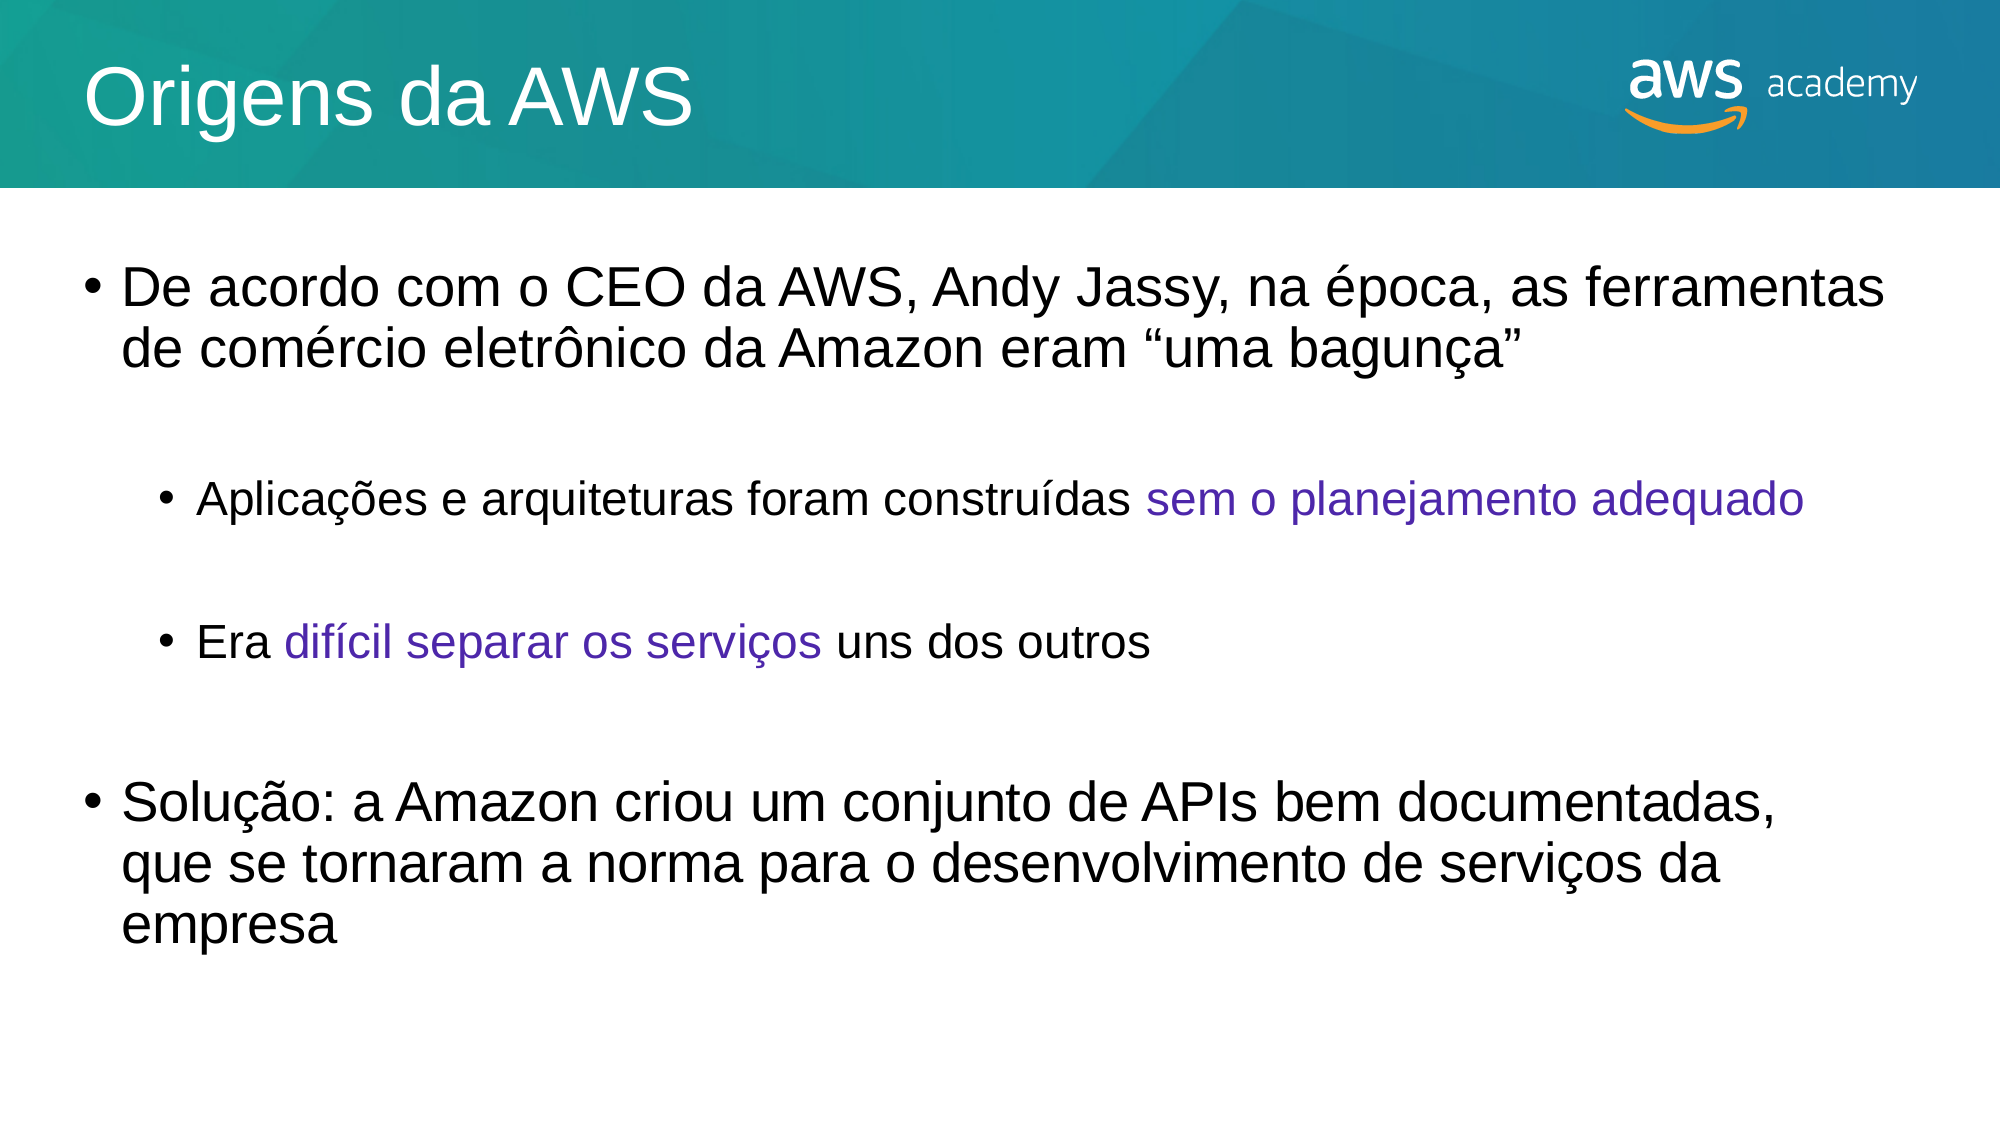

# Origens da AWS
De acordo com o CEO da AWS, Andy Jassy, na época, as ferramentas de comércio eletrônico da Amazon eram “uma bagunça”

Aplicações e arquiteturas foram construídas sem o planejamento adequado

Era difícil separar os serviços uns dos outros

Solução: a Amazon criou um conjunto de APIs bem documentadas, que se tornaram a norma para o desenvolvimento de serviços da empresa